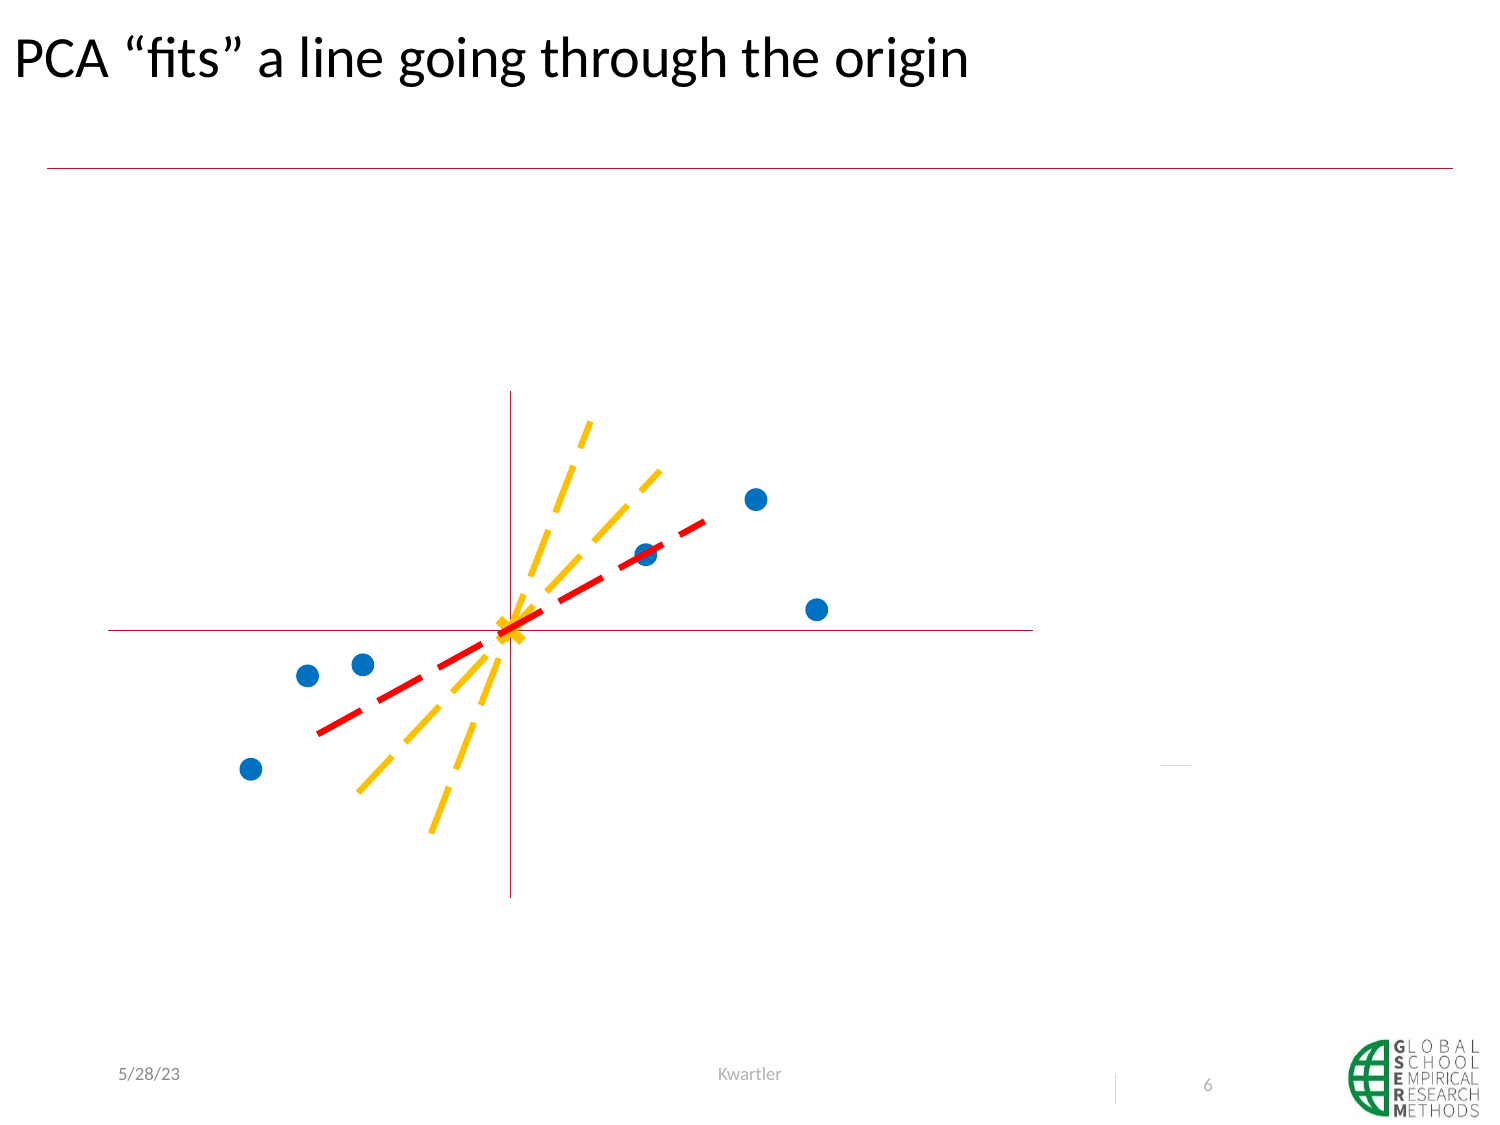

# PCA “fits” a line going through the origin

5/28/23
Kwartler
6